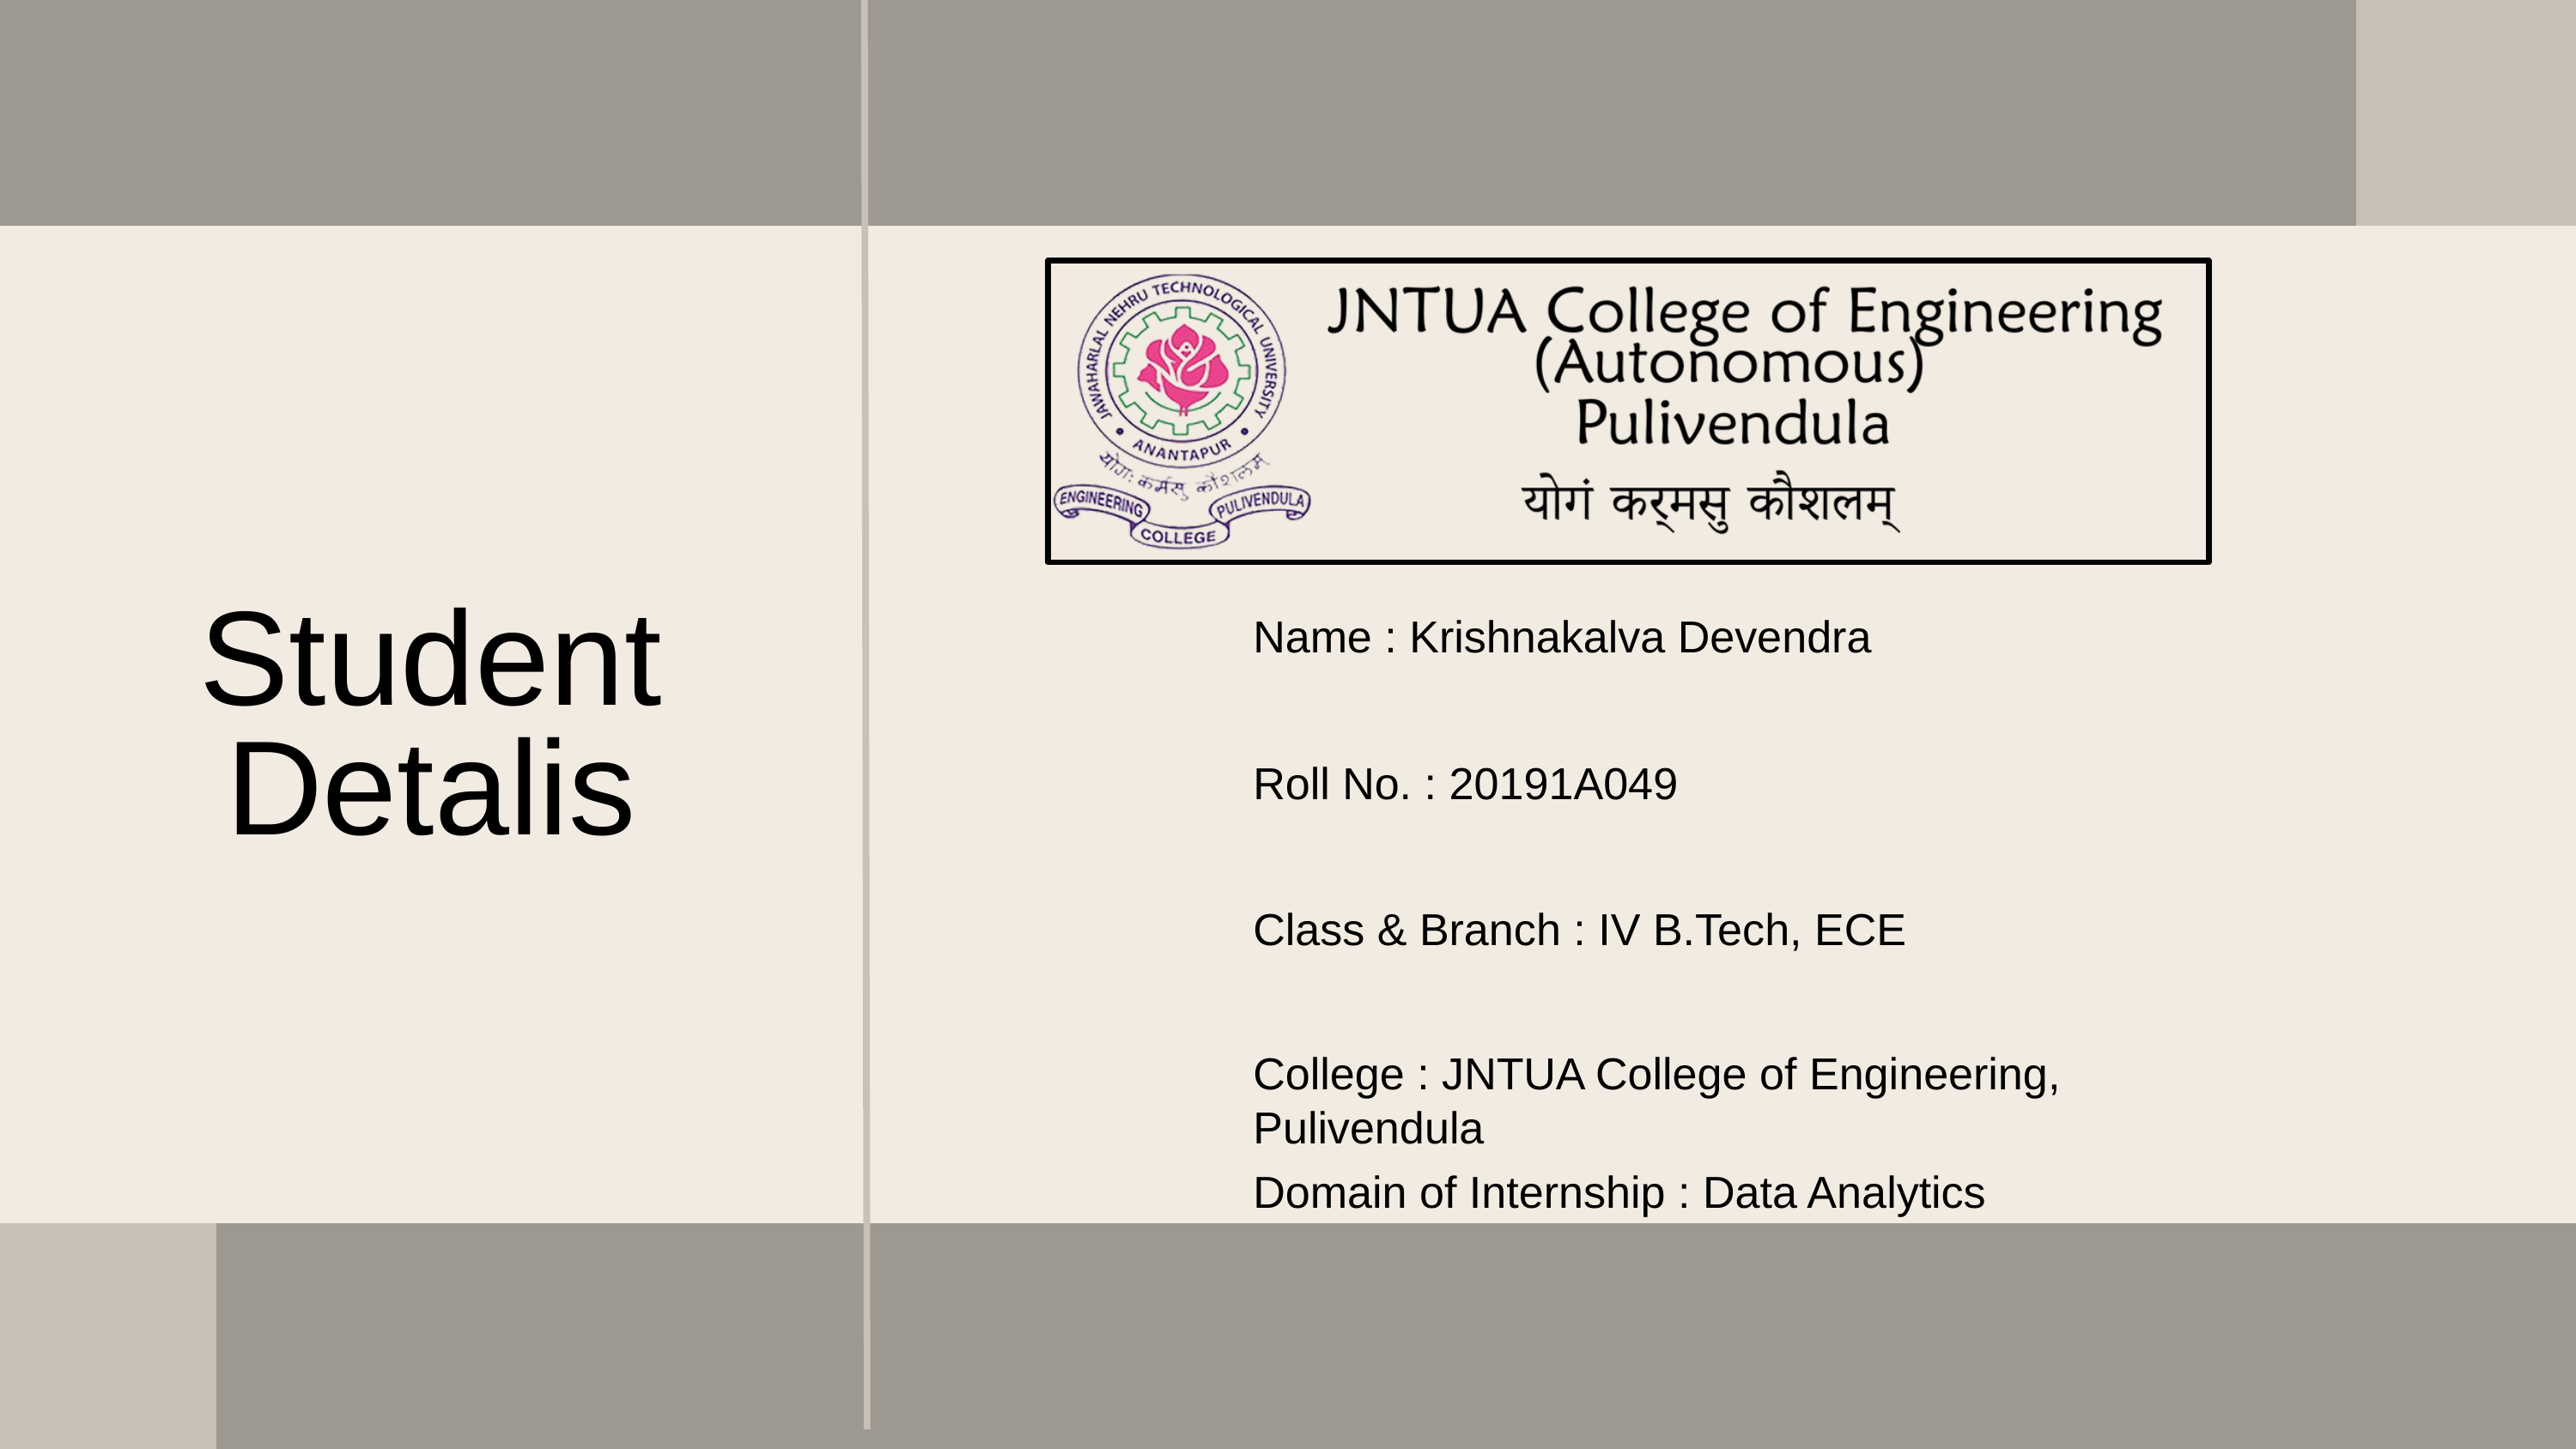

Student Detalis
Name : Krishnakalva Devendra
Roll No. : 20191A049
Class & Branch : IV B.Tech, ECE
College : JNTUA College of Engineering, Pulivendula
Domain of Internship : Data Analytics